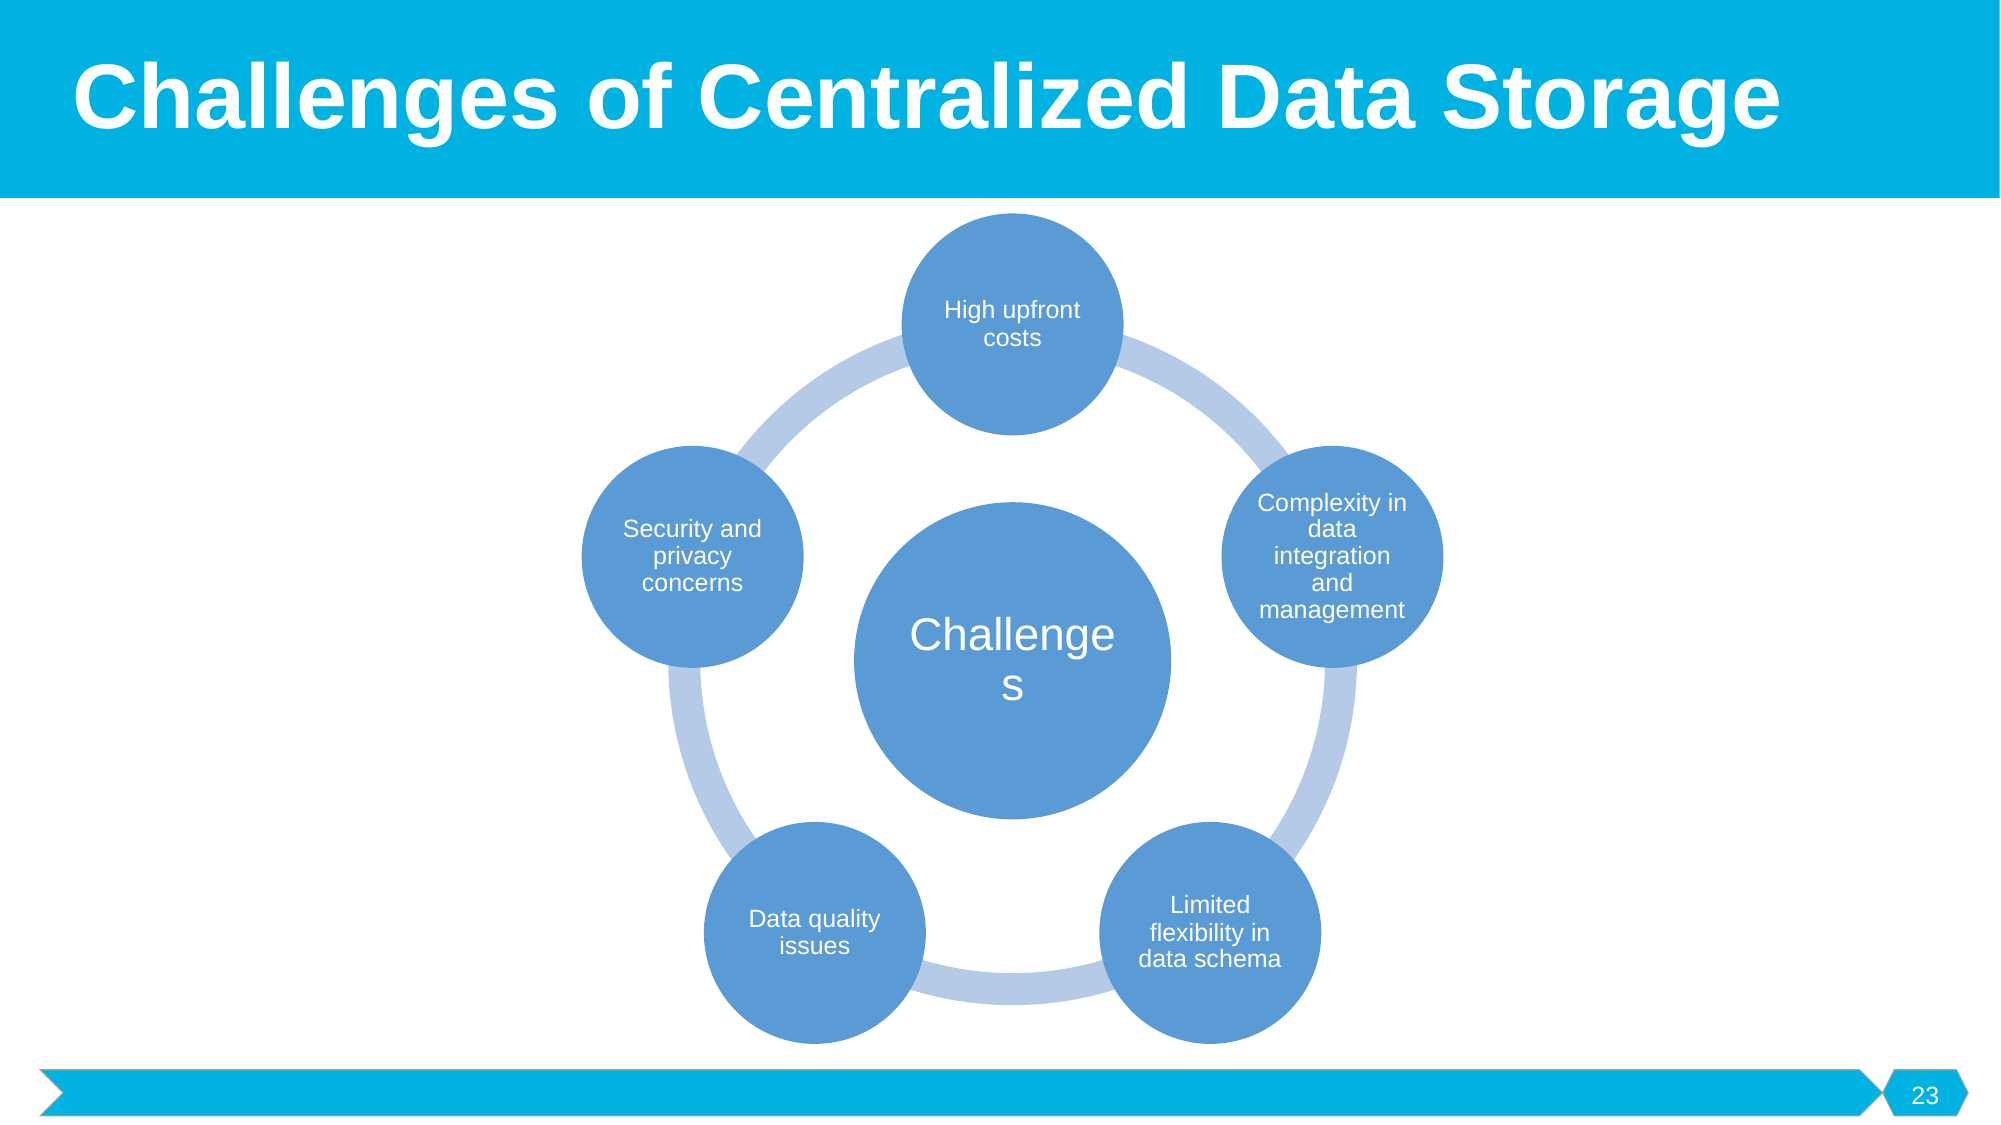

# Challenges of Centralized Data Storage
Challenges
High upfront costs
Complexity in data integration and management
Limited flexibility in data schema
Data quality issues
Security and privacy concerns
23